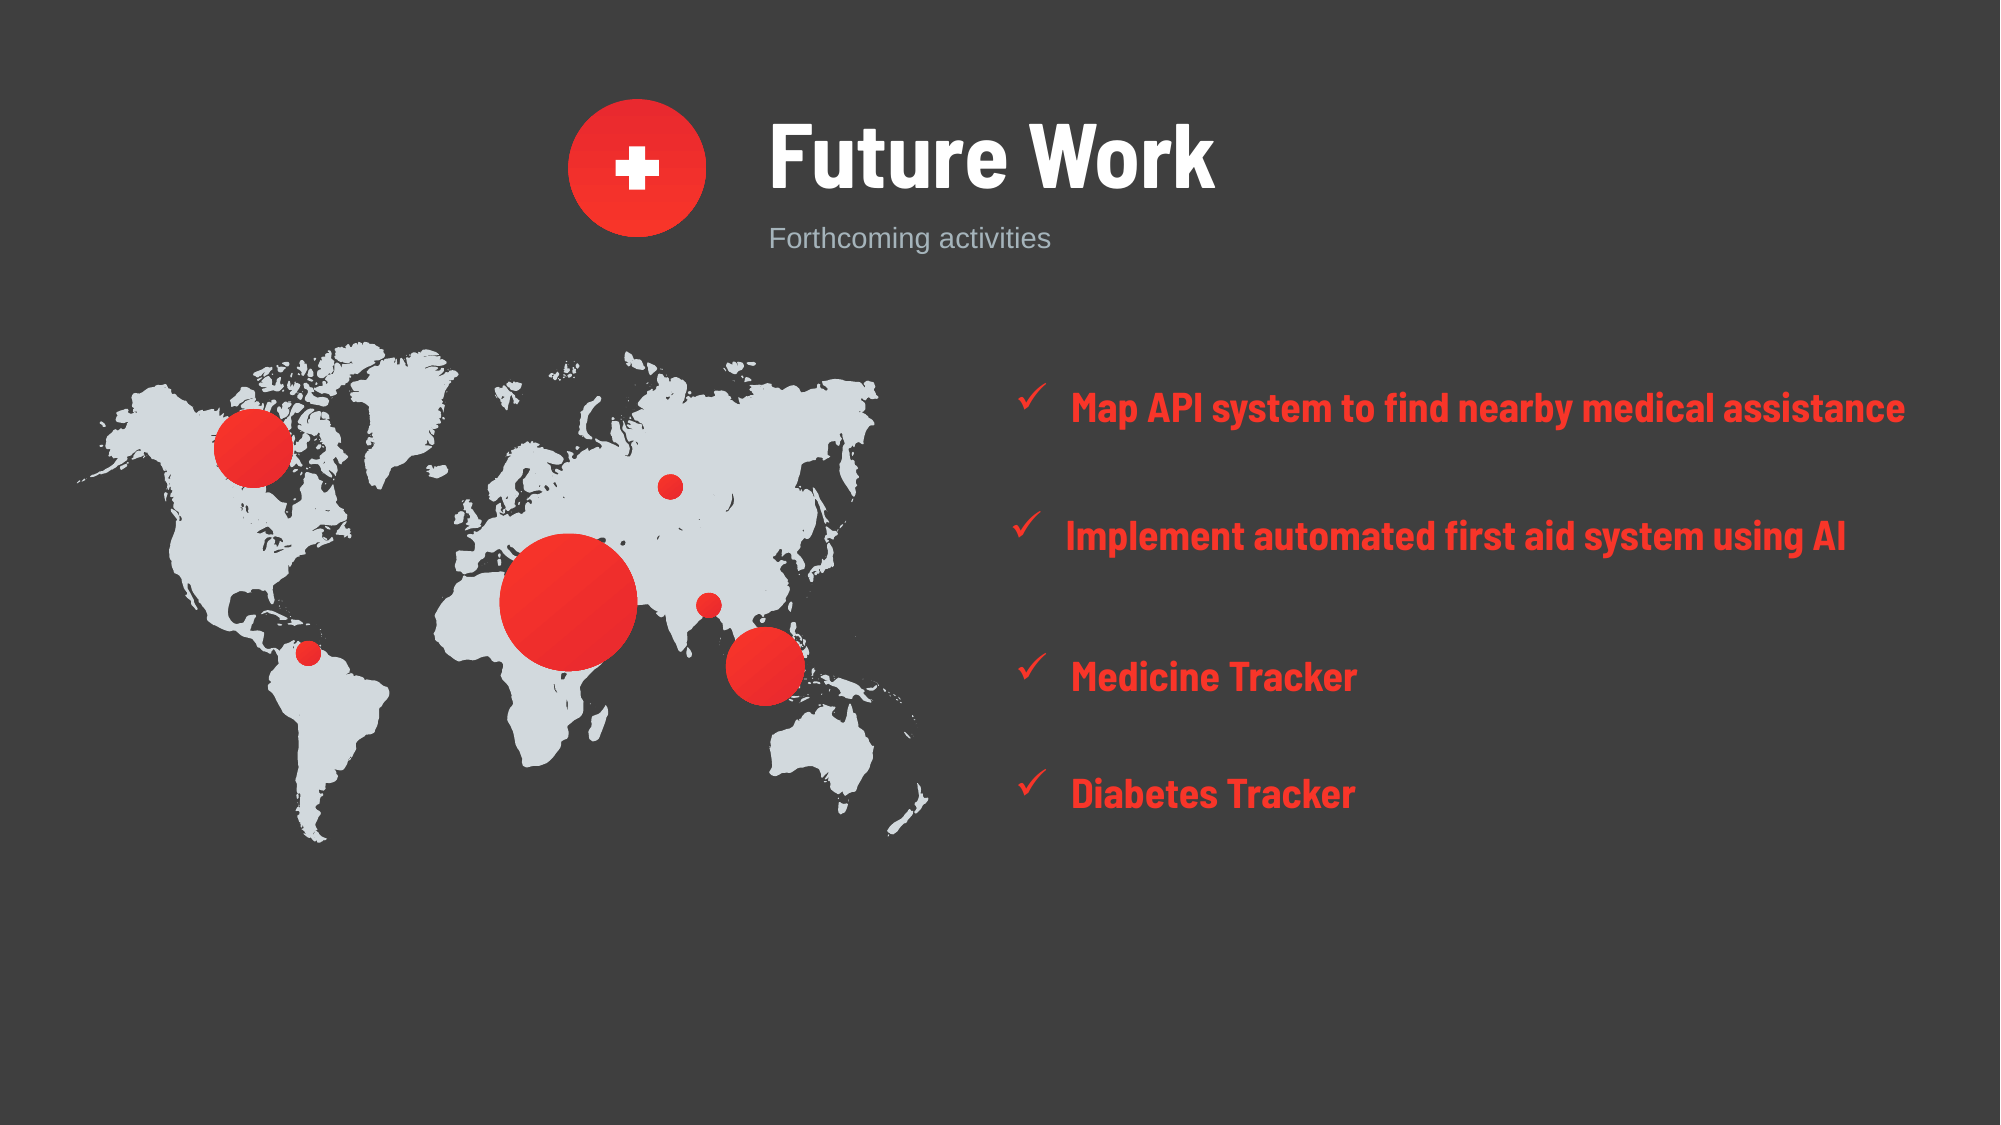

Future Work

Forthcoming activities

Map API system to find nearby medical assistance

Implement automated first aid system using AI

Medicine Tracker
Diabetes Tracker